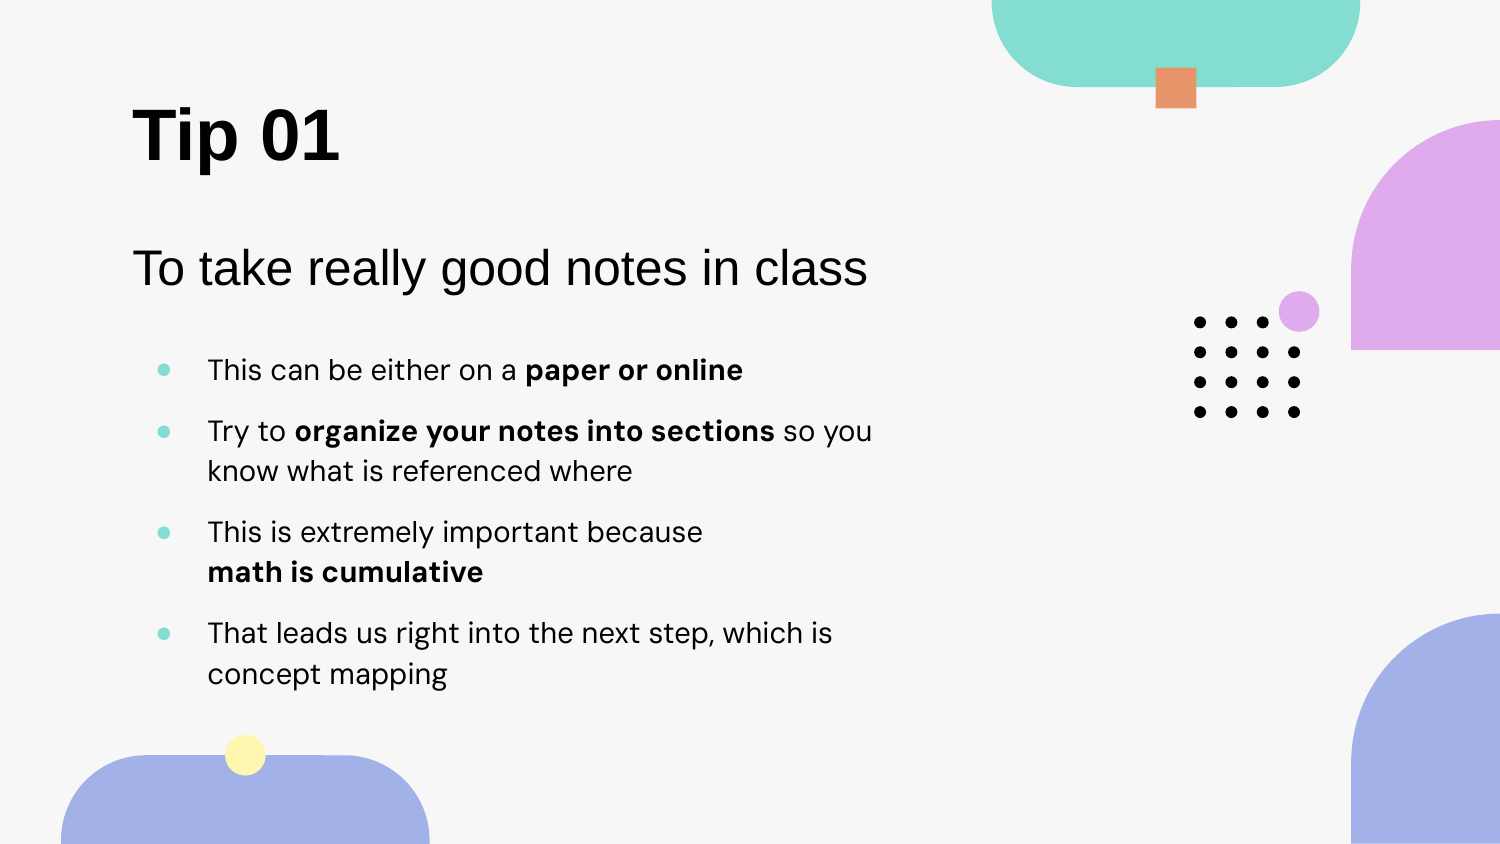

# Tip 01
To take really good notes in class

This can be either on a paper or online
Try to organize your notes into sections so you know what is referenced where
This is extremely important because                       math is cumulative
That leads us right into the next step, which is concept mapping